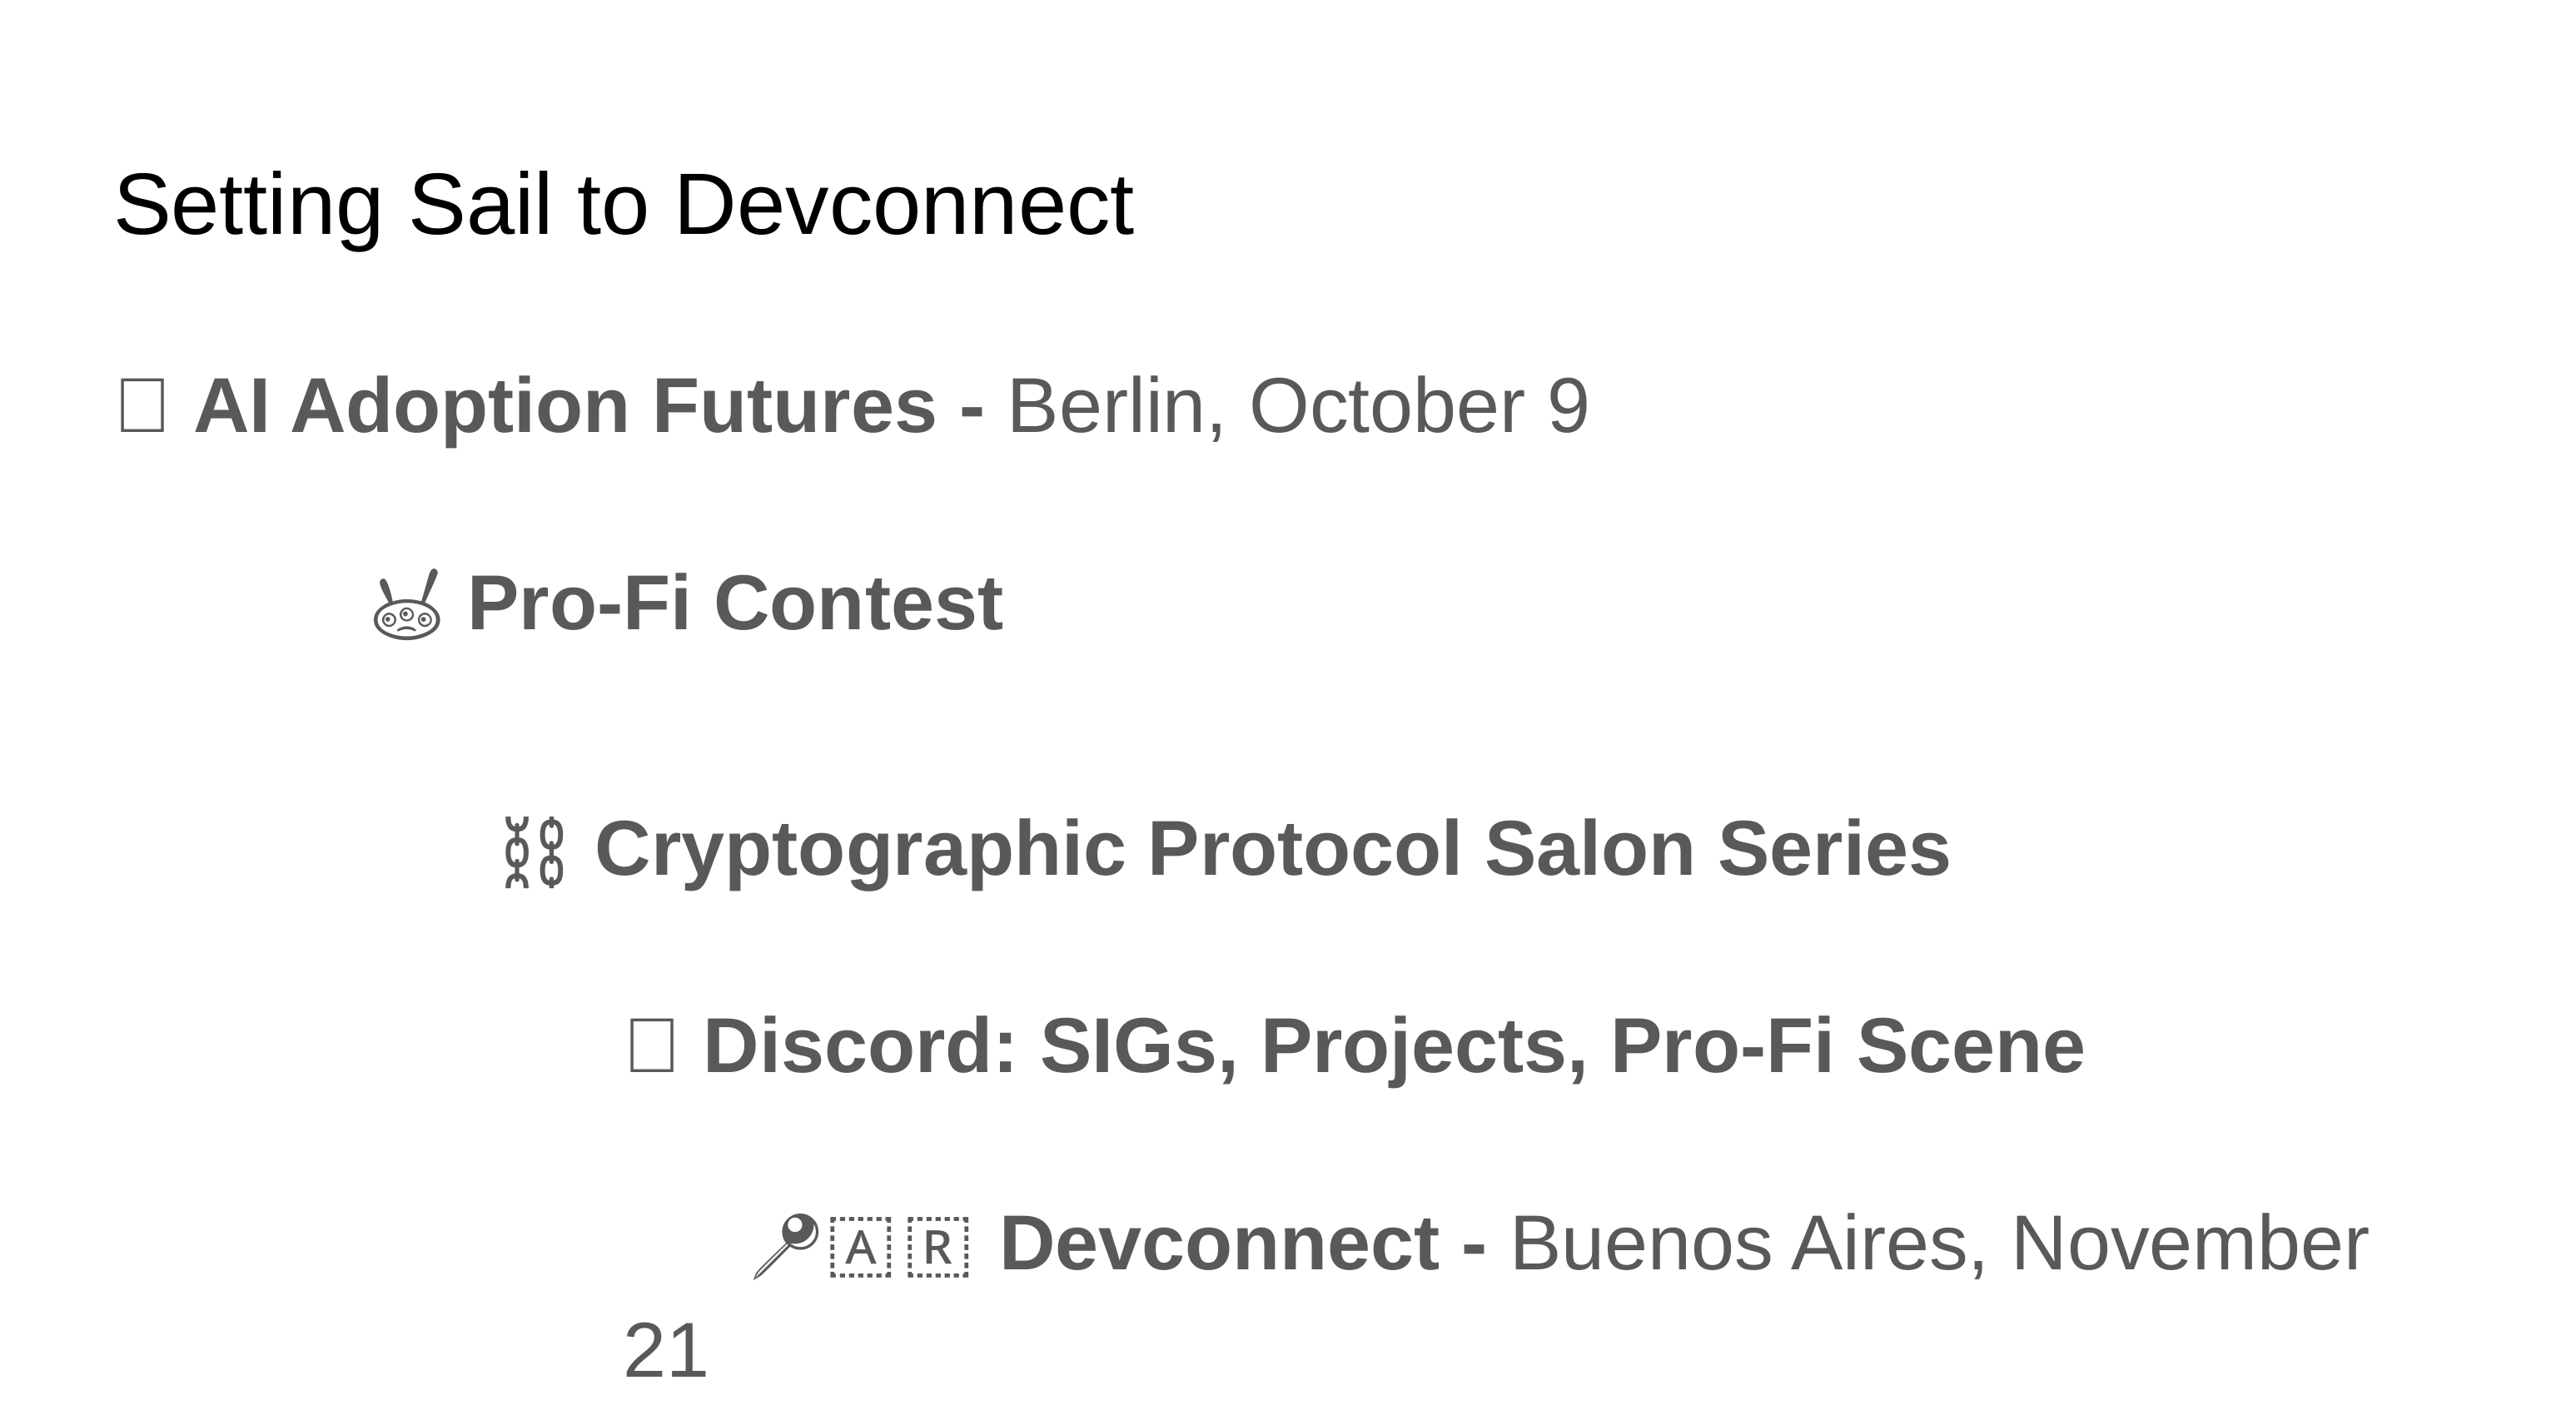

# Setting Sail to Devconnect
🦾 AI Adoption Futures - Berlin, October 9

👾 Pro-Fi Contest

⛓️ Cryptographic Protocol Salon Series

🪩 Discord: SIGs, Projects, Pro-Fi Scene

📍🇦🇷 Devconnect - Buenos Aires, November 21